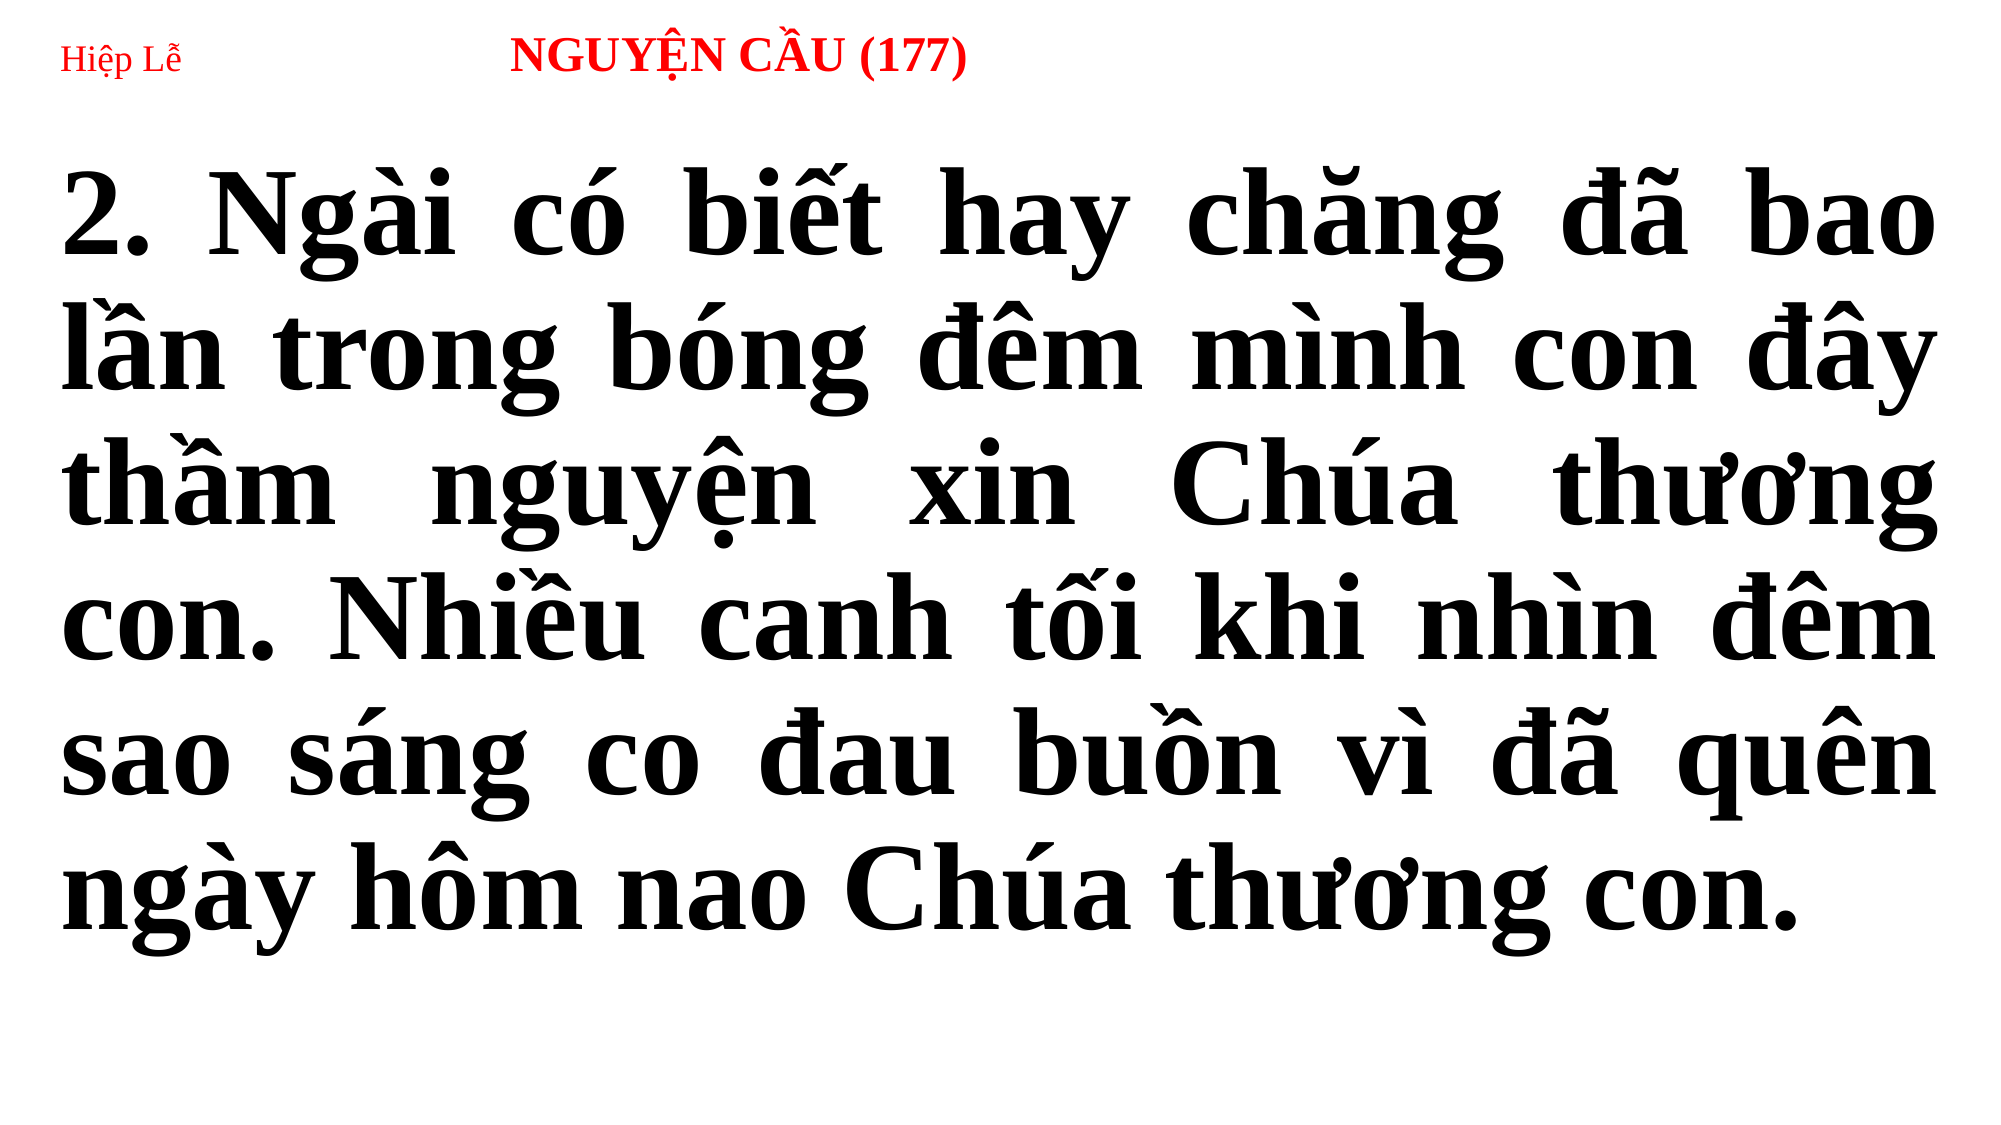

# Hiệp Lễ                    	NGUYỆN CẦU (177)
2. Ngài có biết hay chăng đã bao lần trong bóng đêm mình con đây thầm nguyện xin Chúa thương con. Nhiều canh tối khi nhìn đêm sao sáng co đau buồn vì đã quên ngày hôm nao Chúa thương con.